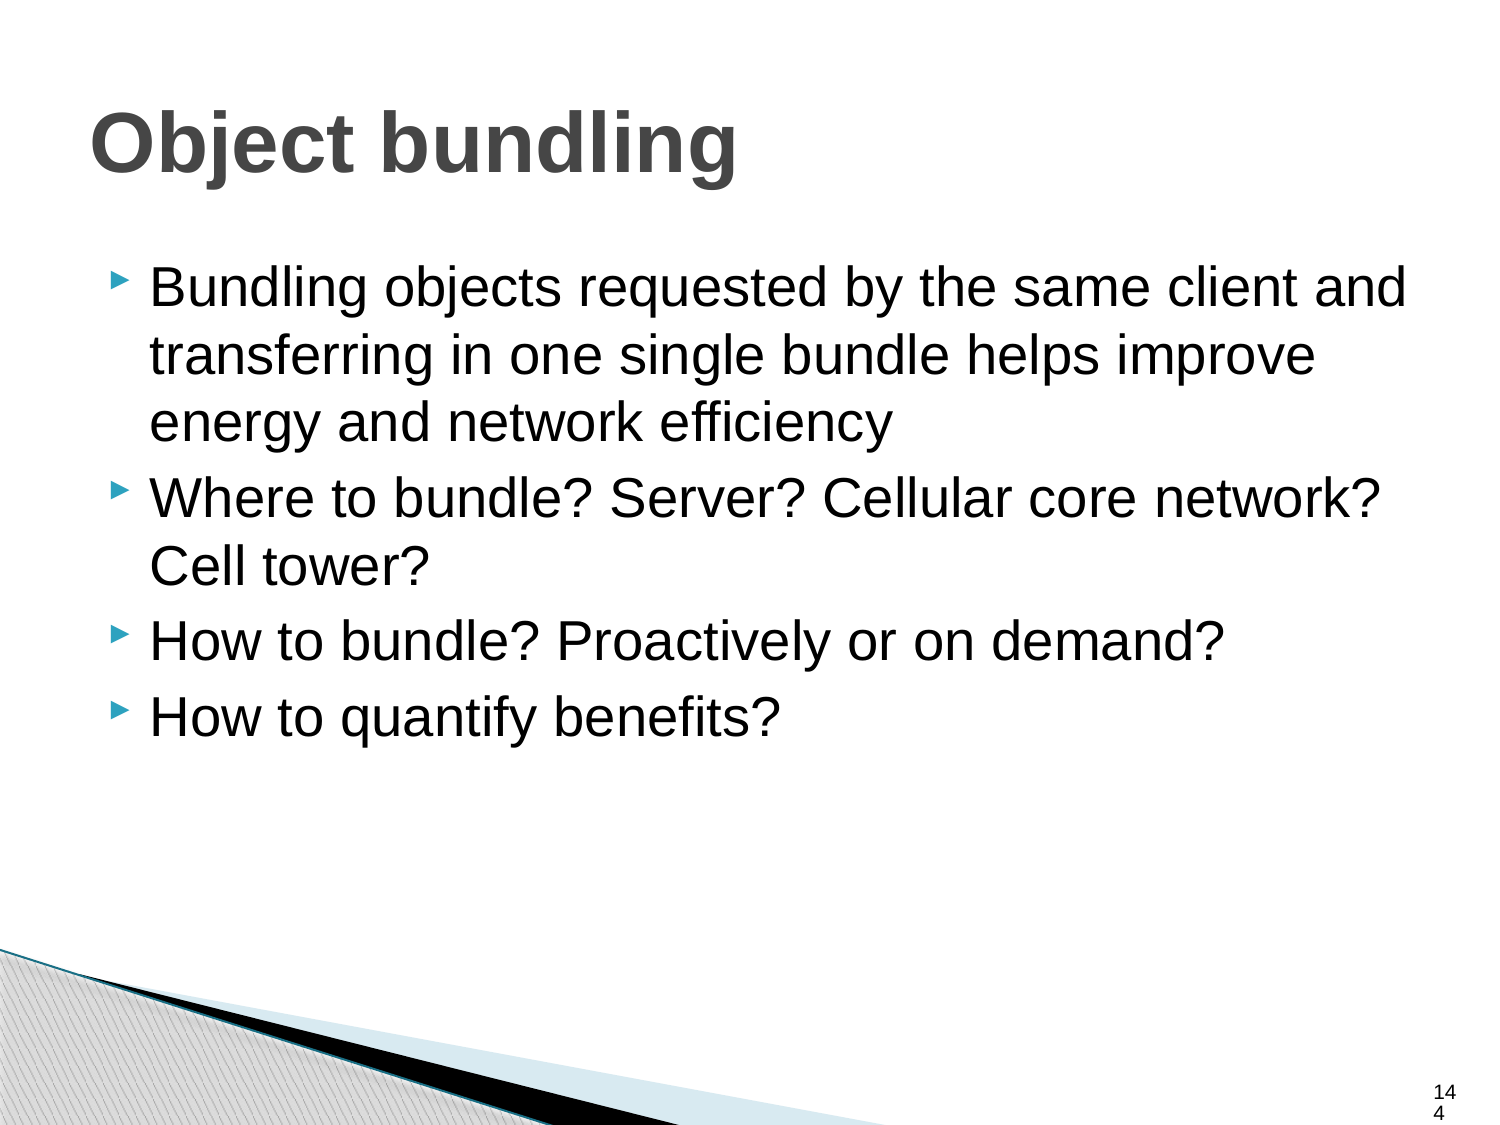

# Object bundling
Bundling objects requested by the same client and transferring in one single bundle helps improve energy and network efficiency
Where to bundle? Server? Cellular core network? Cell tower?
How to bundle? Proactively or on demand?
How to quantify benefits?
144